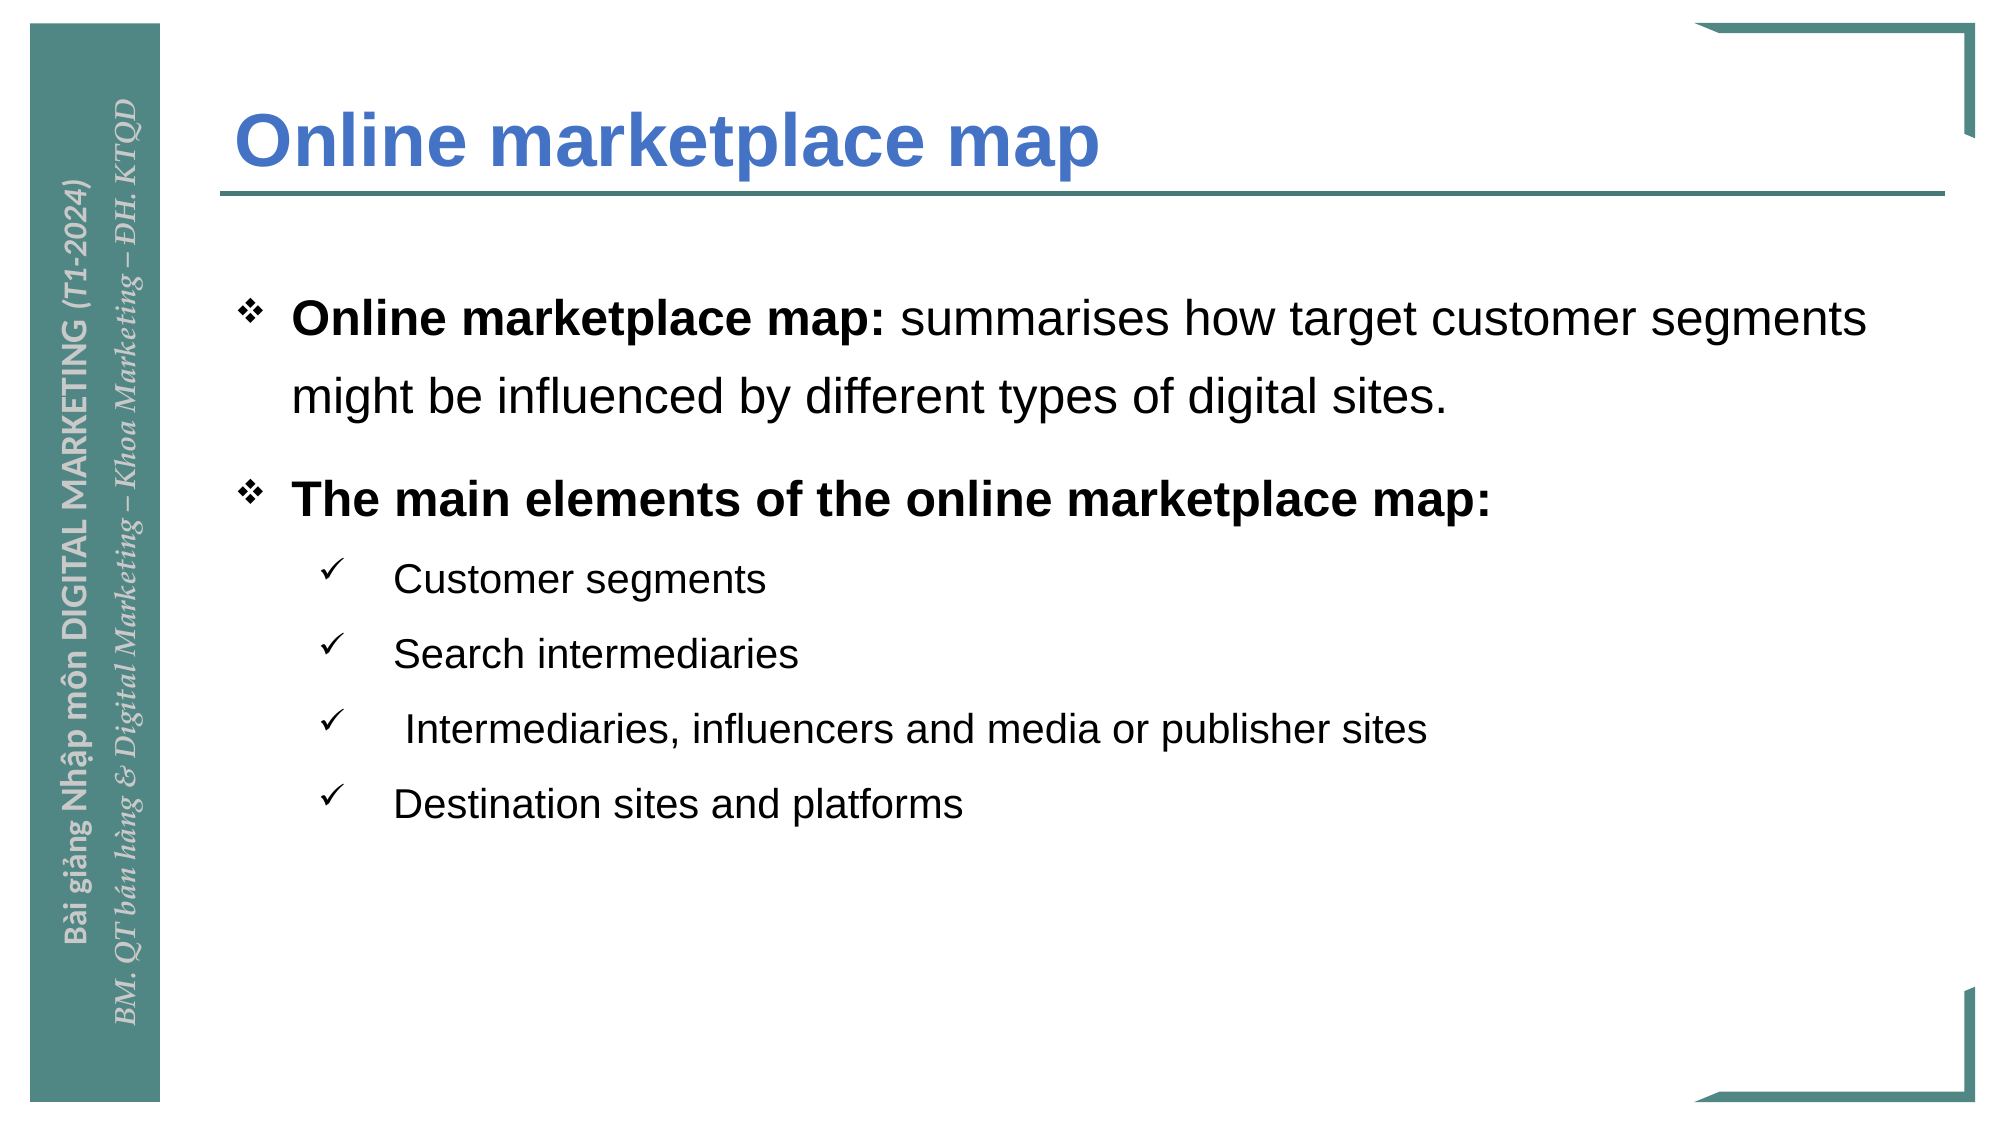

# Online marketplace map
Online marketplace map: summarises how target customer segments might be influenced by different types of digital sites.
The main elements of the online marketplace map:
Customer segments
Search intermediaries
 Intermediaries, influencers and media or publisher sites
Destination sites and platforms